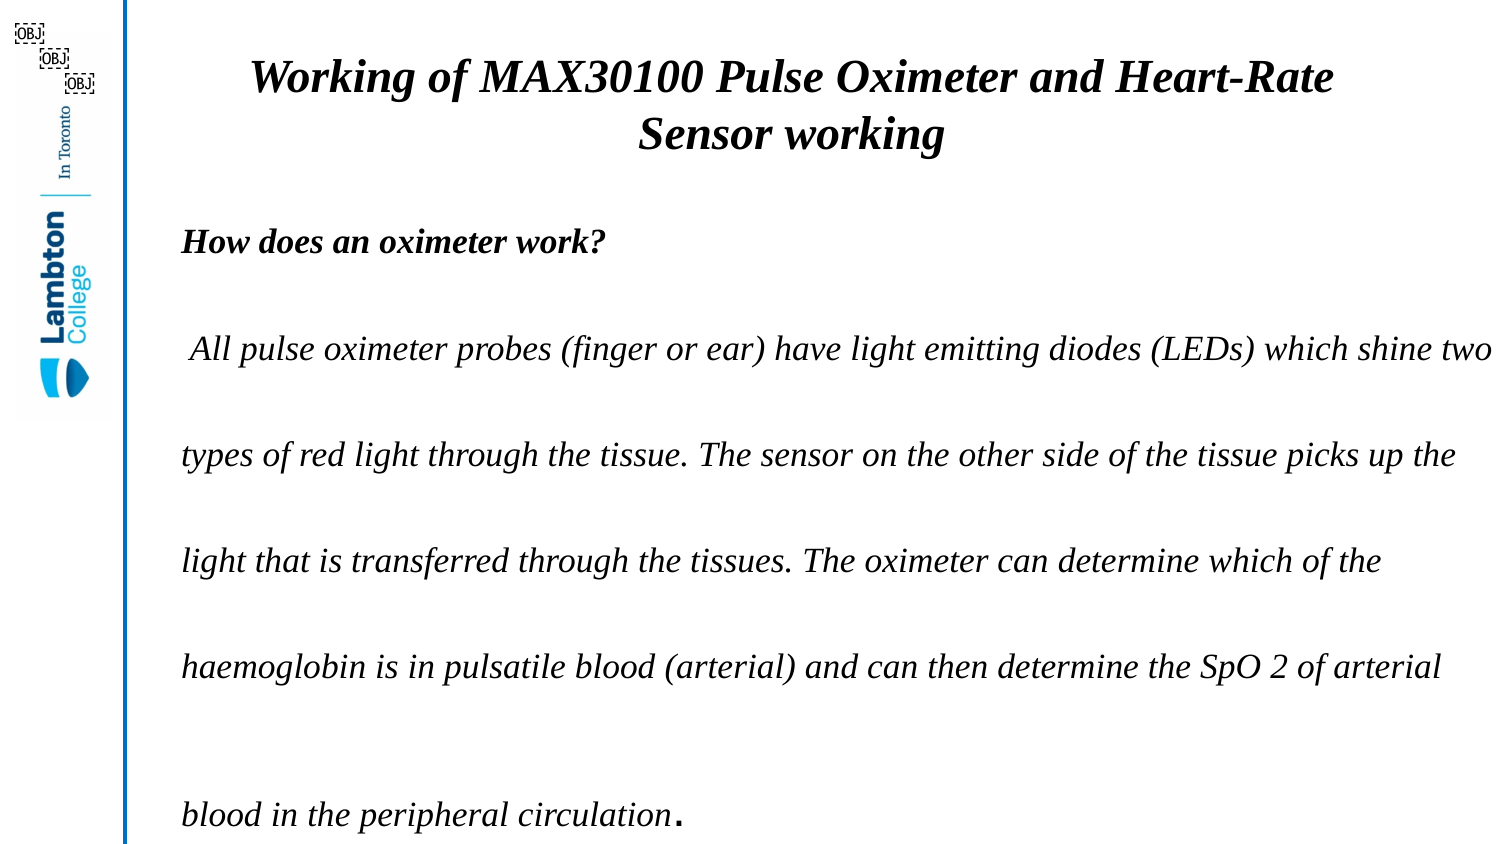

￼
￼
# Working of MAX30100 Pulse Oximeter and Heart-Rate Sensor working
￼
How does an oximeter work?
 All pulse oximeter probes (finger or ear) have light emitting diodes (LEDs) which shine two types of red light through the tissue. The sensor on the other side of the tissue picks up the light that is transferred through the tissues. The oximeter can determine which of the haemoglobin is in pulsatile blood (arterial) and can then determine the SpO 2 of arterial blood in the peripheral circulation.